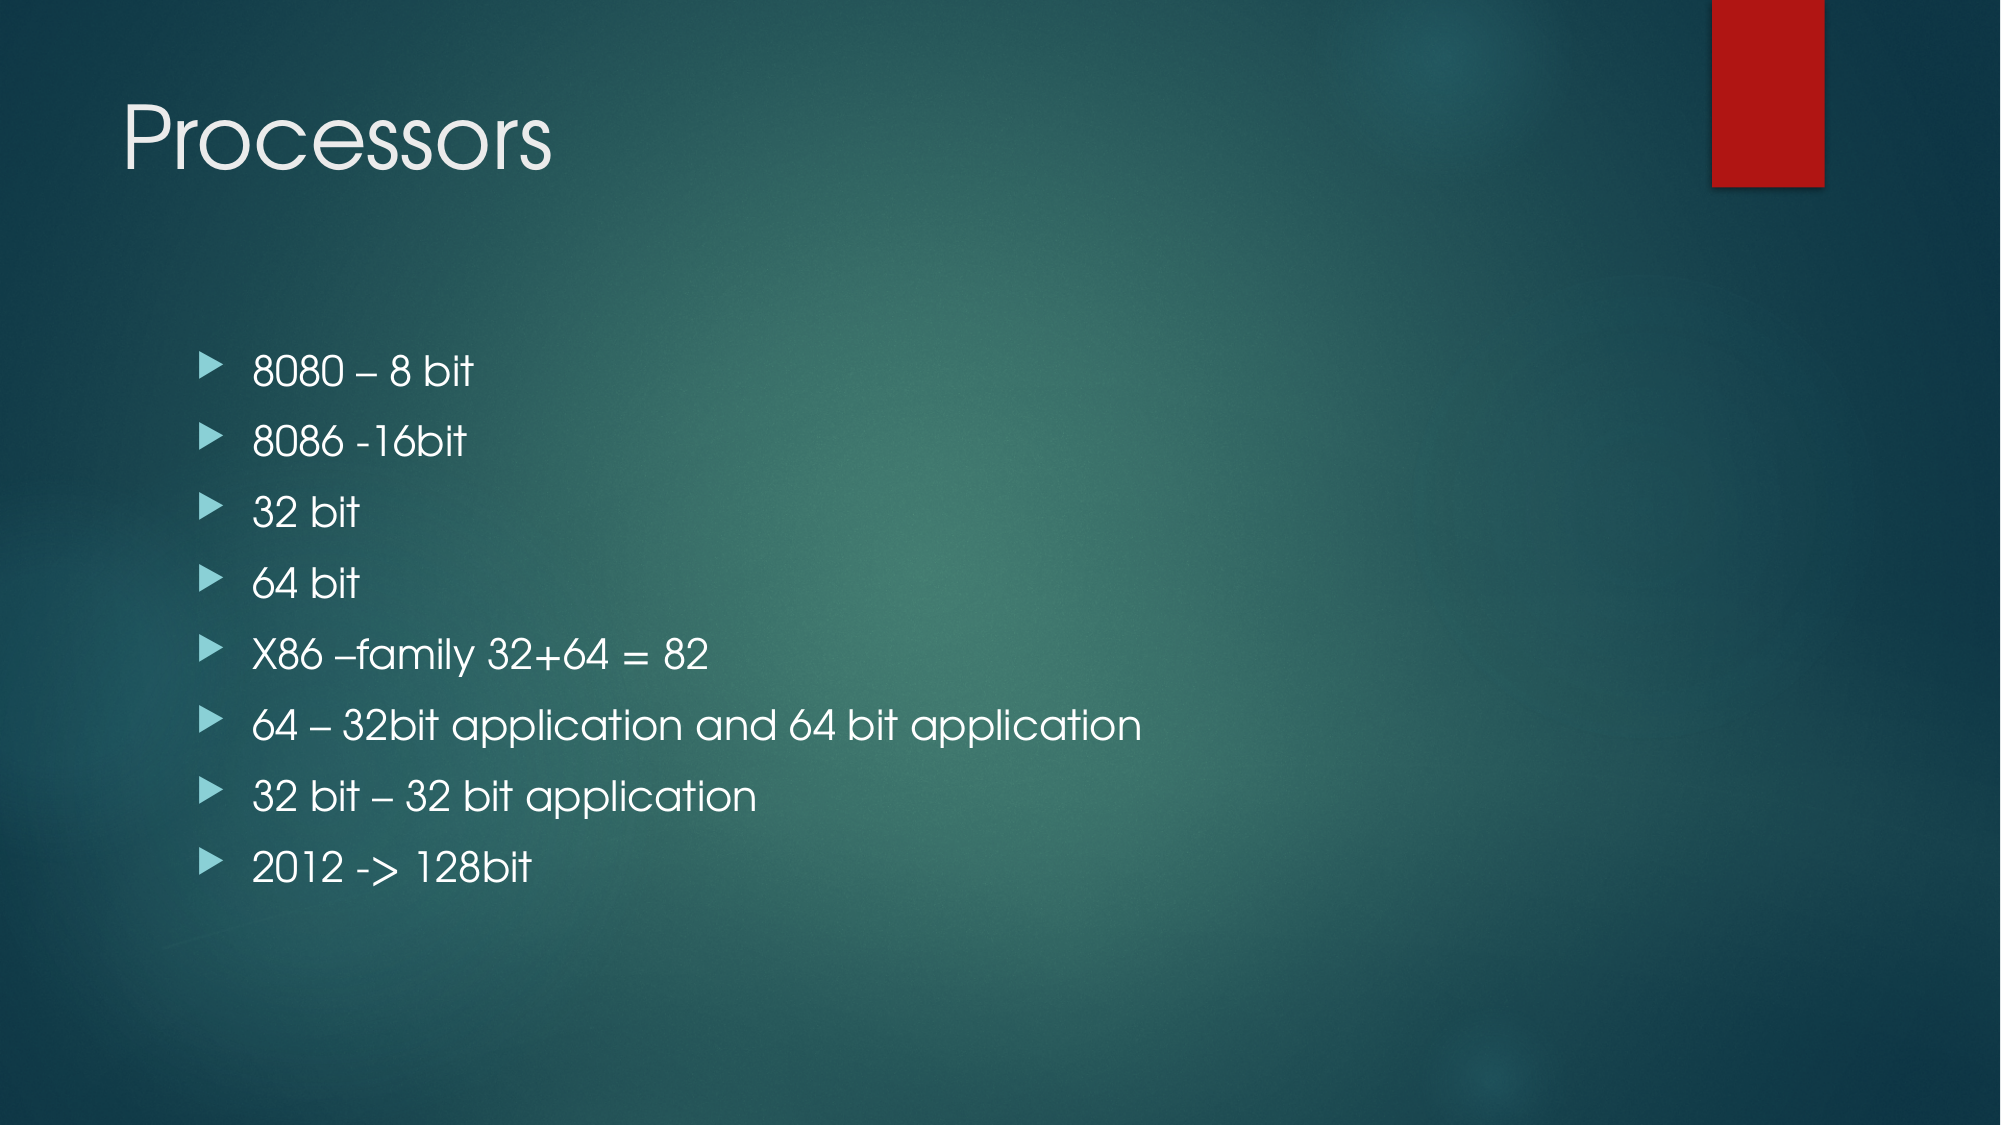

# Processors
8080 – 8 bit
8086 -16bit
32 bit
64 bit
X86 –family 32+64 = 82
64 – 32bit application and 64 bit application
32 bit – 32 bit application
2012 -> 128bit